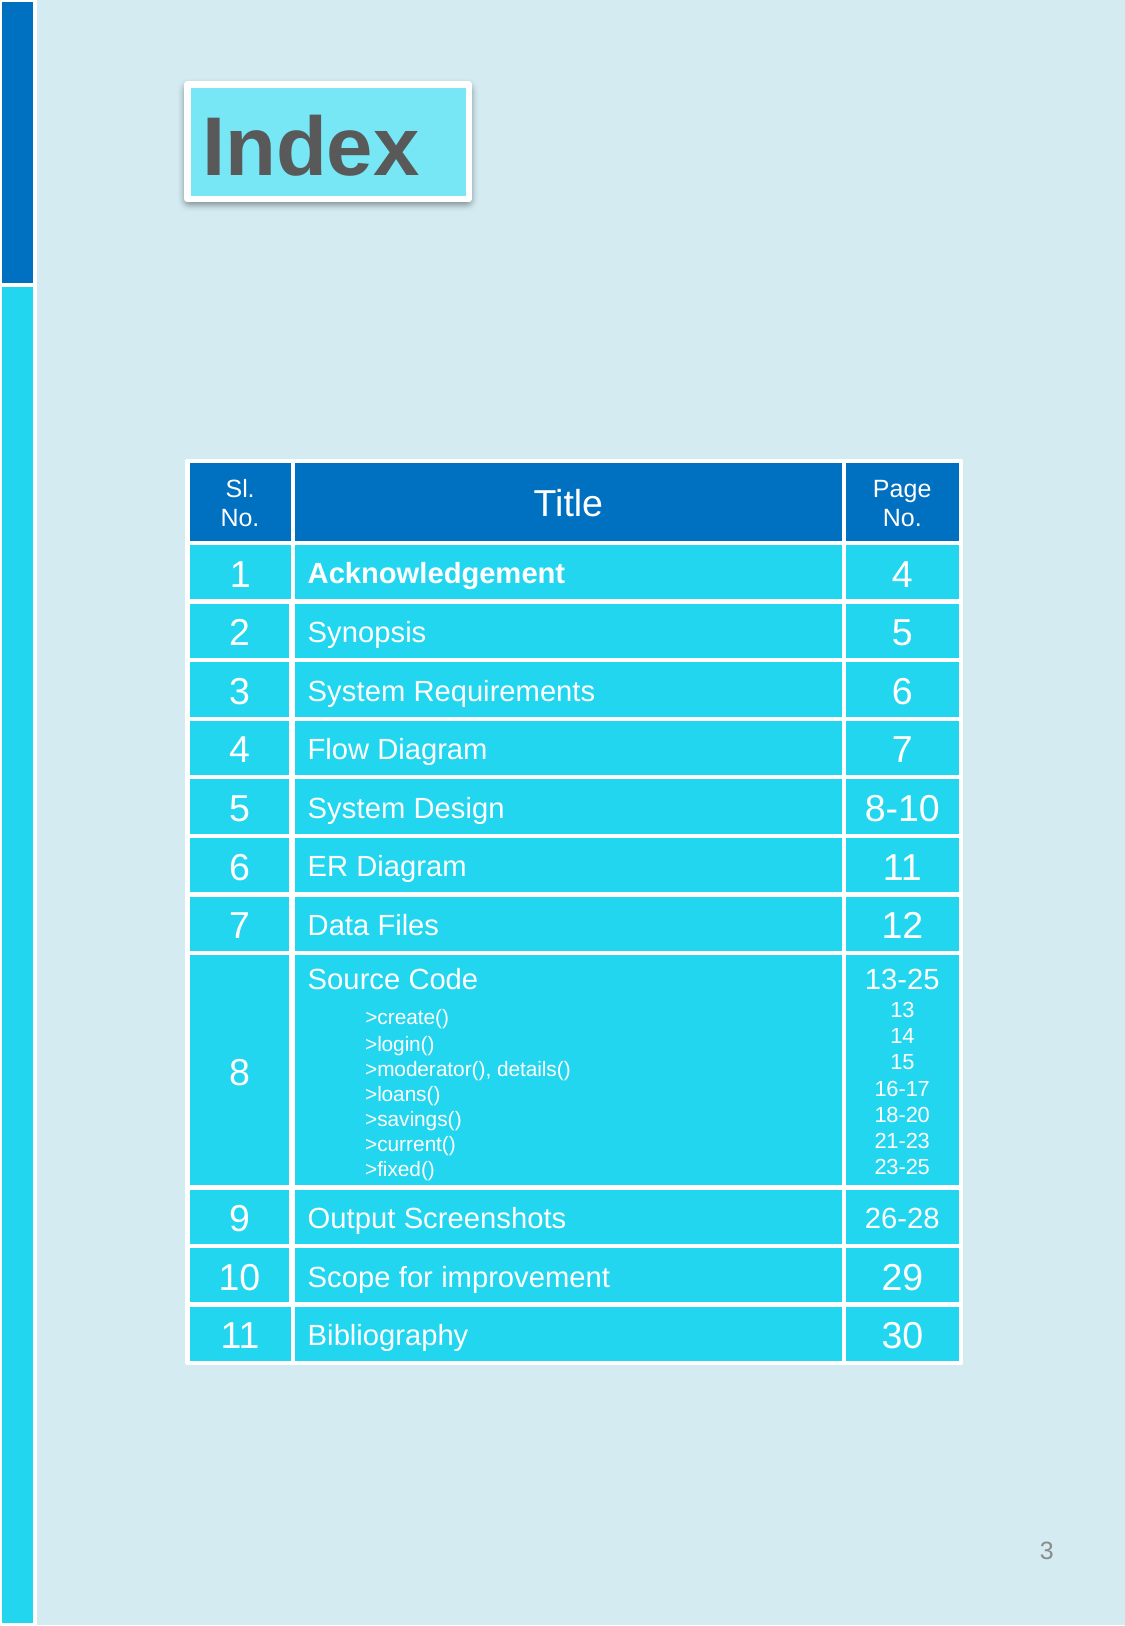

Index

Sl.
No.
Title
Page No.
1
Acknowledgement
4
5
2
Synopsis
6
3
System Requirements
7
4
Flow Diagram
8-10
5
System Design
11
6
ER Diagram
12
7
Data Files
13-25
13
14
15
16-17
18-20
21-23
23-25

8
Source Code
       >create()
          >login()
          >moderator(), details()
          >loans()
          >savings()
          >current()
          >fixed()
26-28
9
Output Screenshots
29
10
Scope for improvement
30
11
Bibliography
3